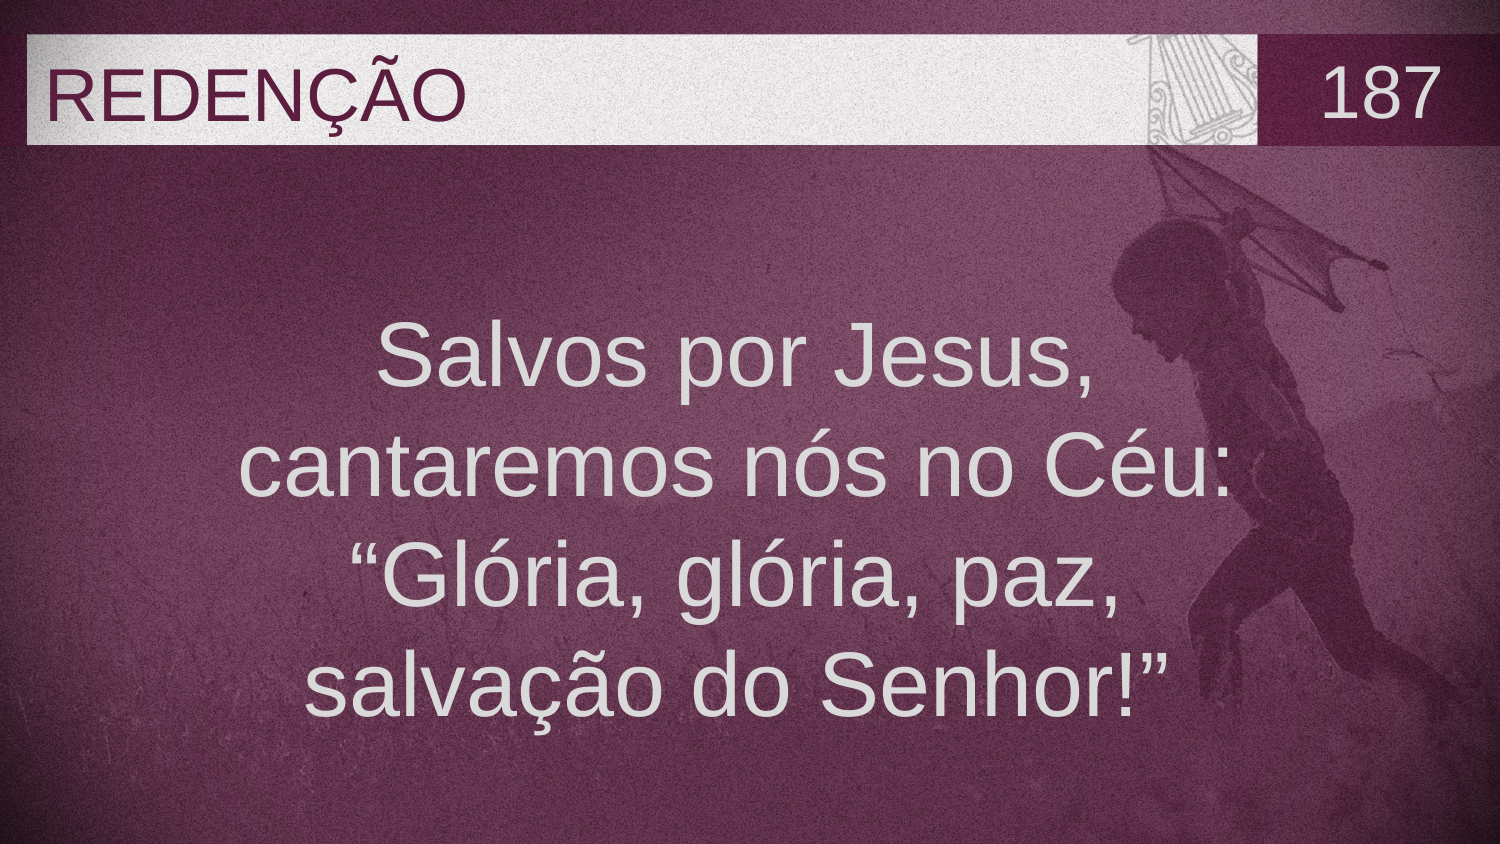

# REDENÇÃO
187
Salvos por Jesus,
cantaremos nós no Céu:
“Glória, glória, paz,
salvação do Senhor!”